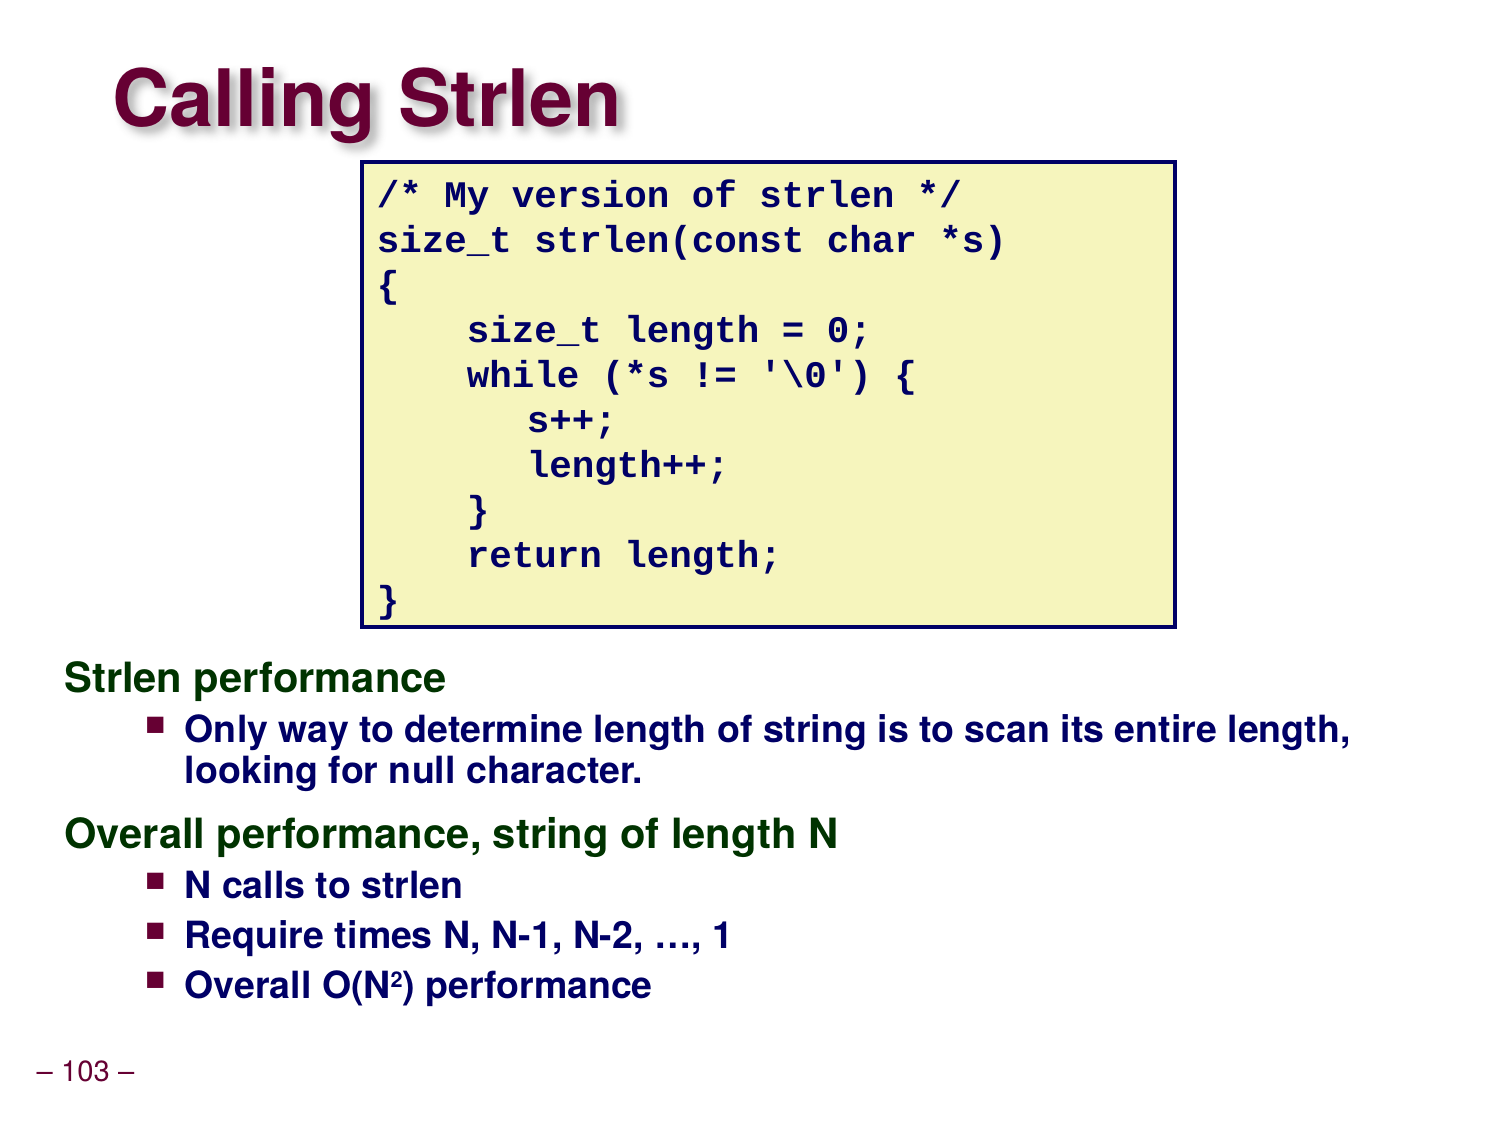

# Calling Strlen
/* My version of strlen */
size_t strlen(const char *s)
{
    size_t length = 0;
    while (*s != '\0') {
	s++;
	length++;
    }
    return length;
}
Strlen performance
Only way to determine length of string is to scan its entire length, looking for null character.
Overall performance, string of length N
N calls to strlen
Require times N, N-1, N-2, …, 1
Overall O(N2) performance